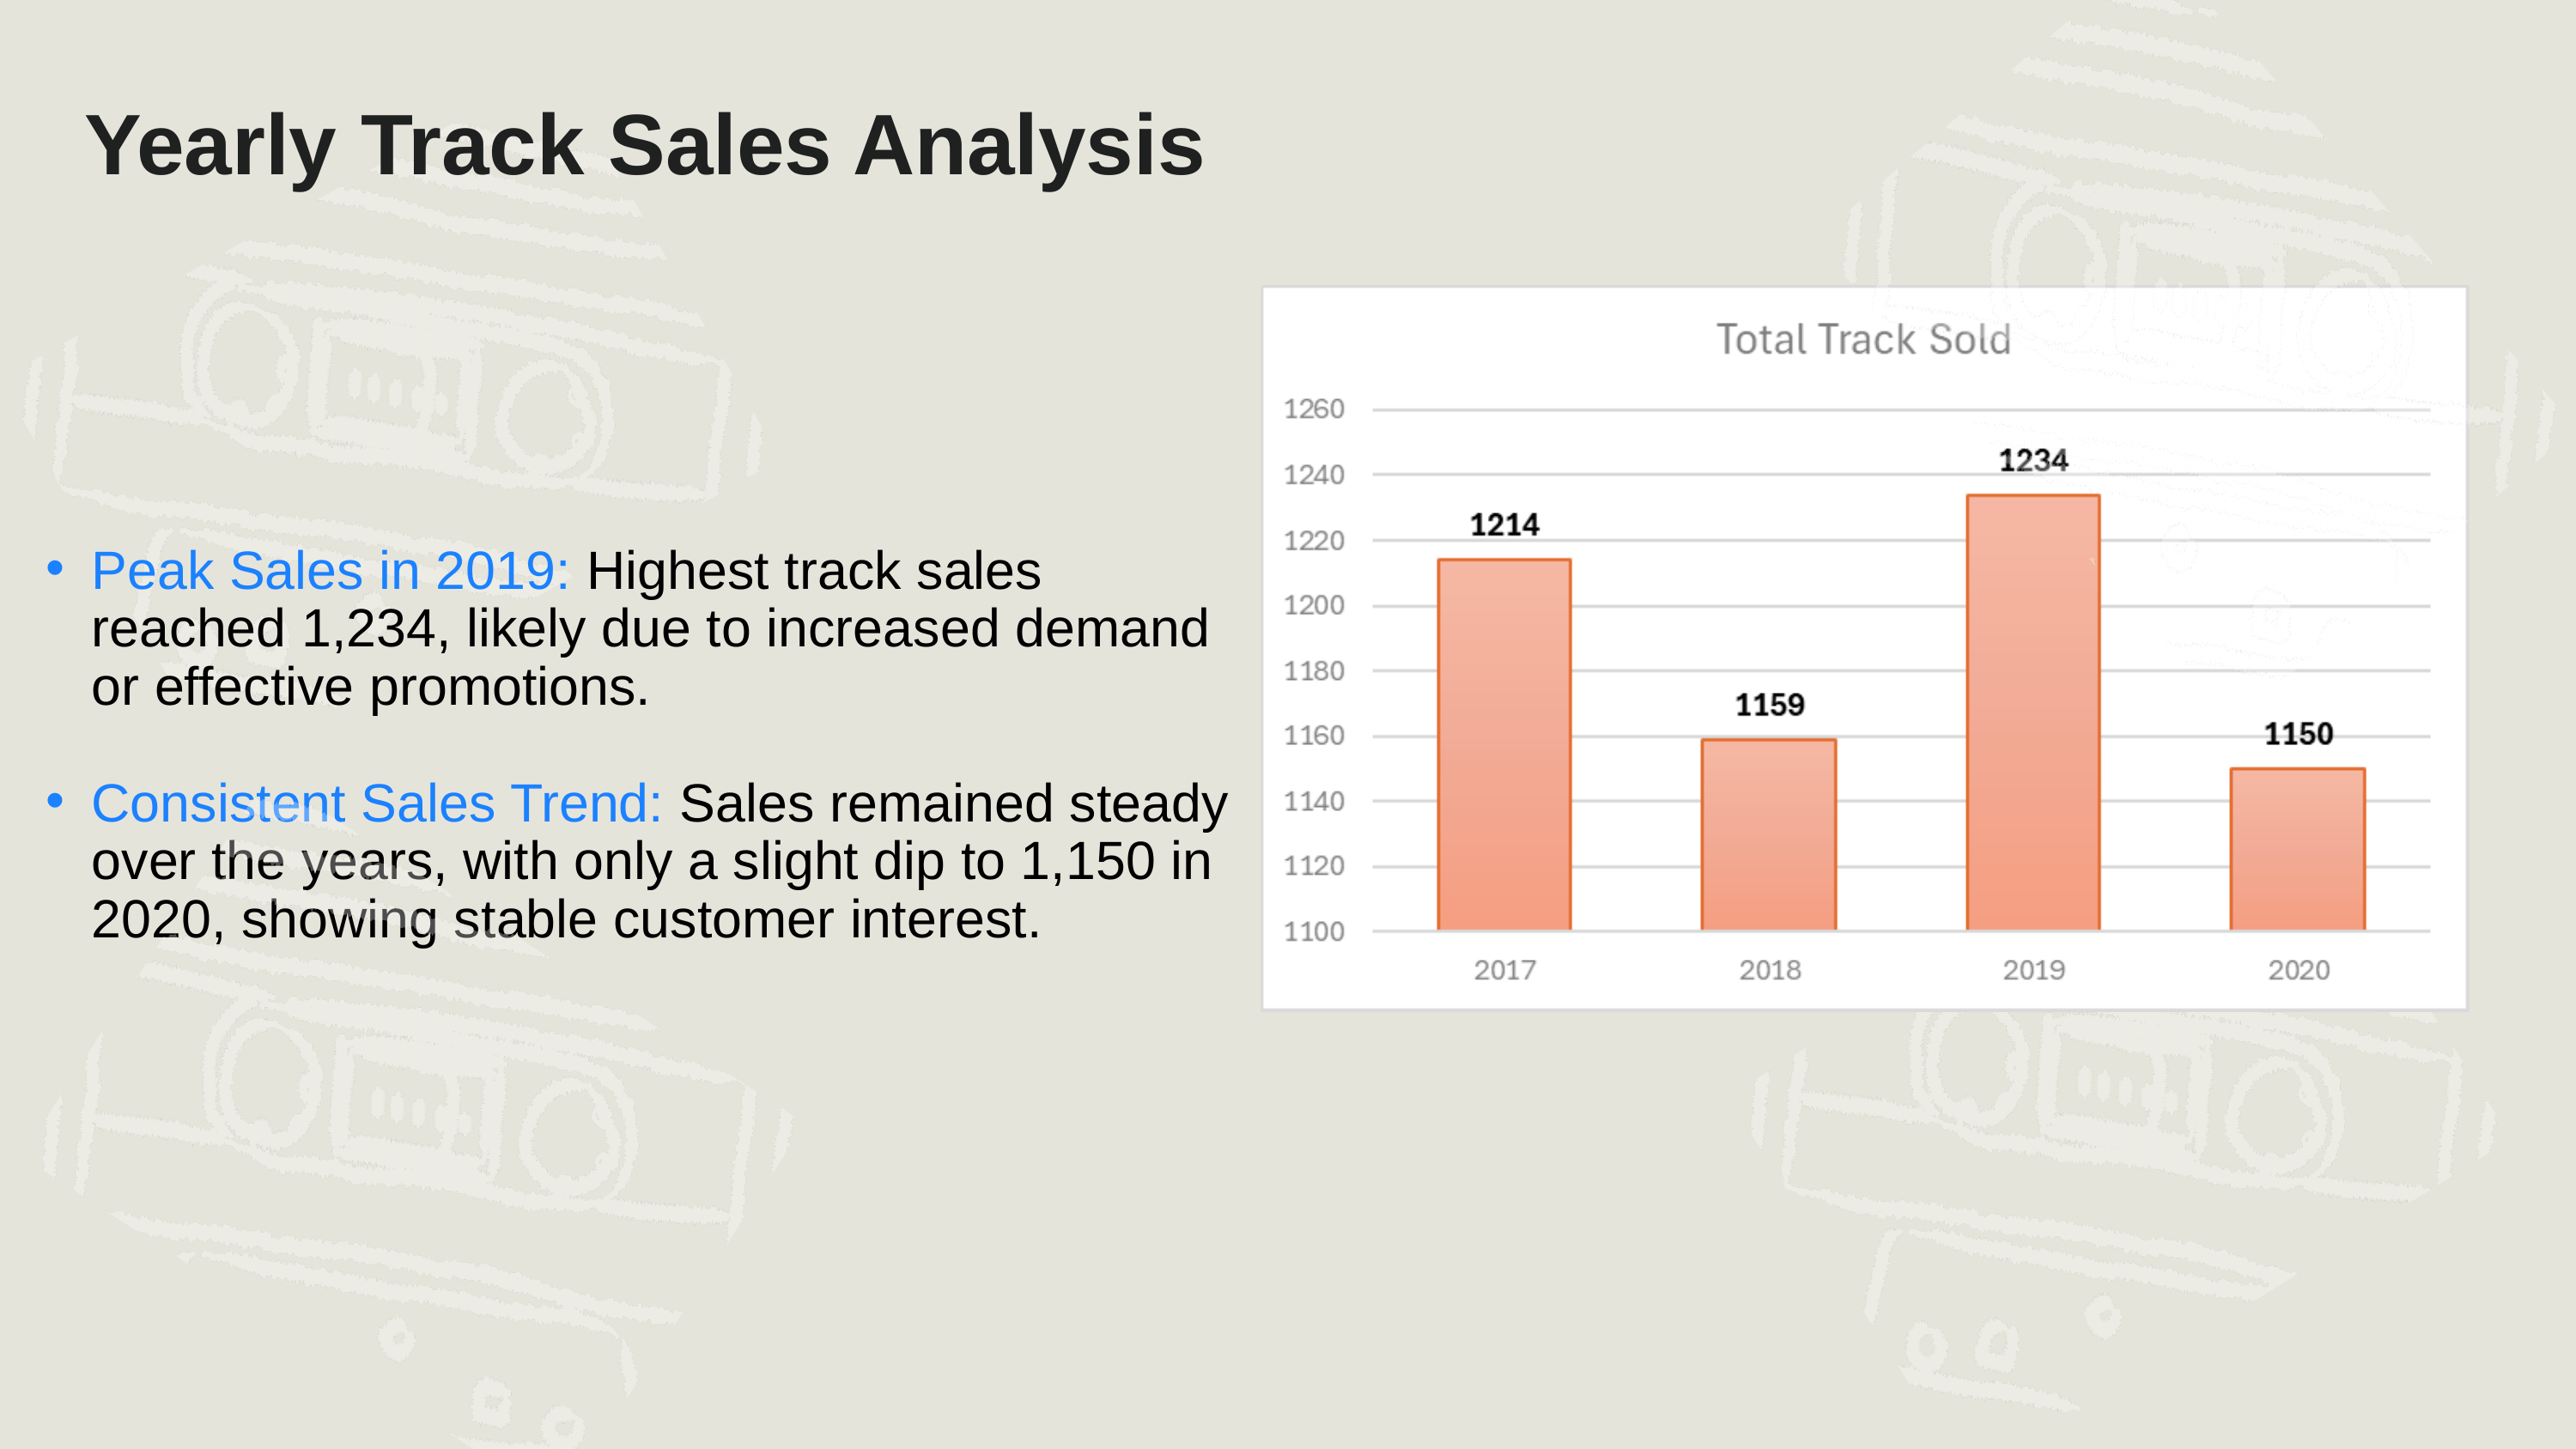

Yearly Track Sales Analysis

Peak Sales in 2019: Highest track sales reached 1,234, likely due to increased demand or effective promotions.

Consistent Sales Trend: Sales remained steady over the years, with only a slight dip to 1,150 in 2020, showing stable customer interest.